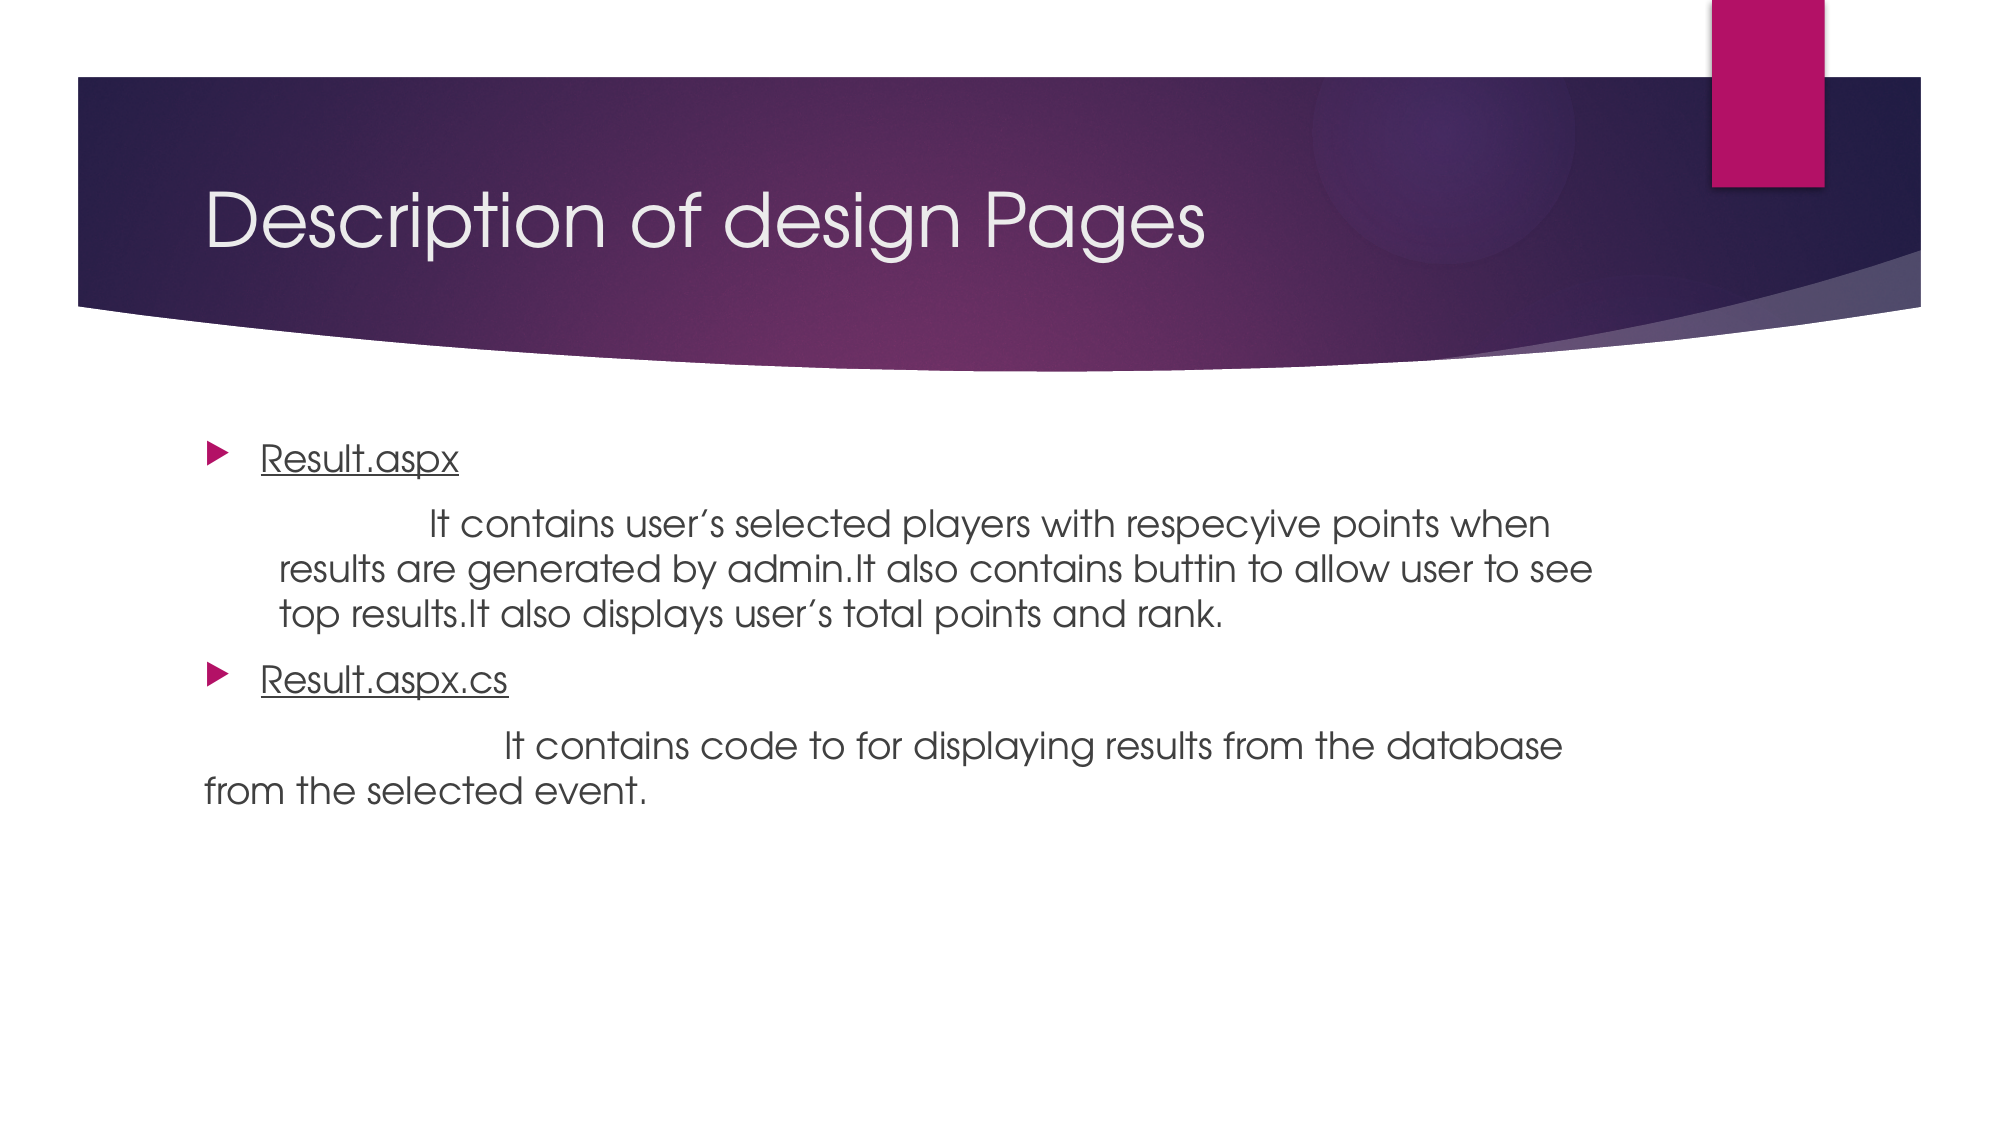

# Description of design Pages
Result.aspx
	It contains user’s selected players with respecyive points when results are generated by admin.It also contains buttin to allow user to see top results.It also displays user’s total points and rank.
Result.aspx.cs
		It contains code to for displaying results from the database from the selected event.